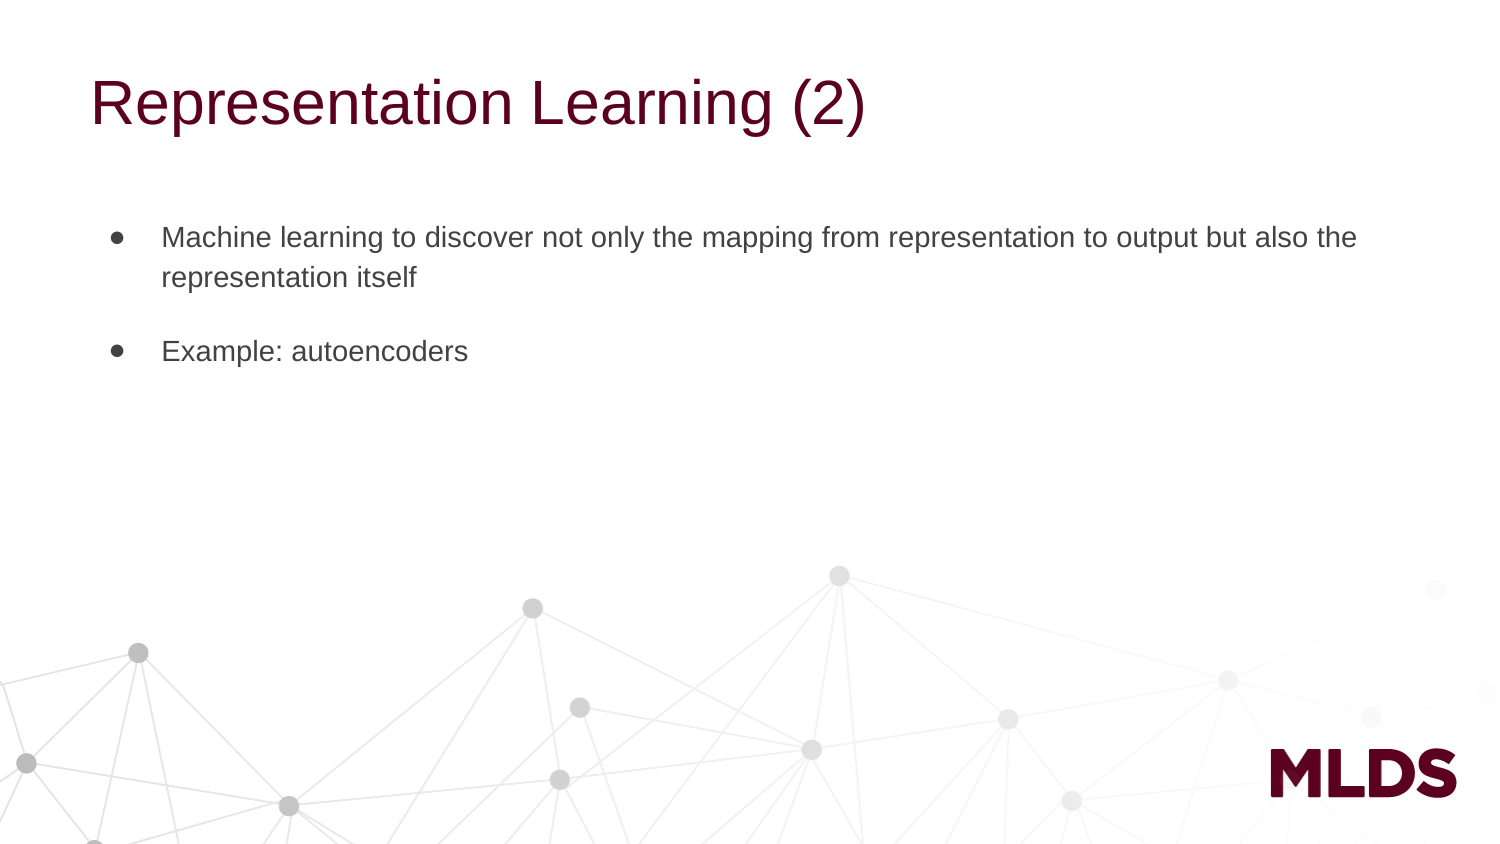

# Representation Learning (2)
Machine learning to discover not only the mapping from representation to output but also the representation itself
Example: autoencoders